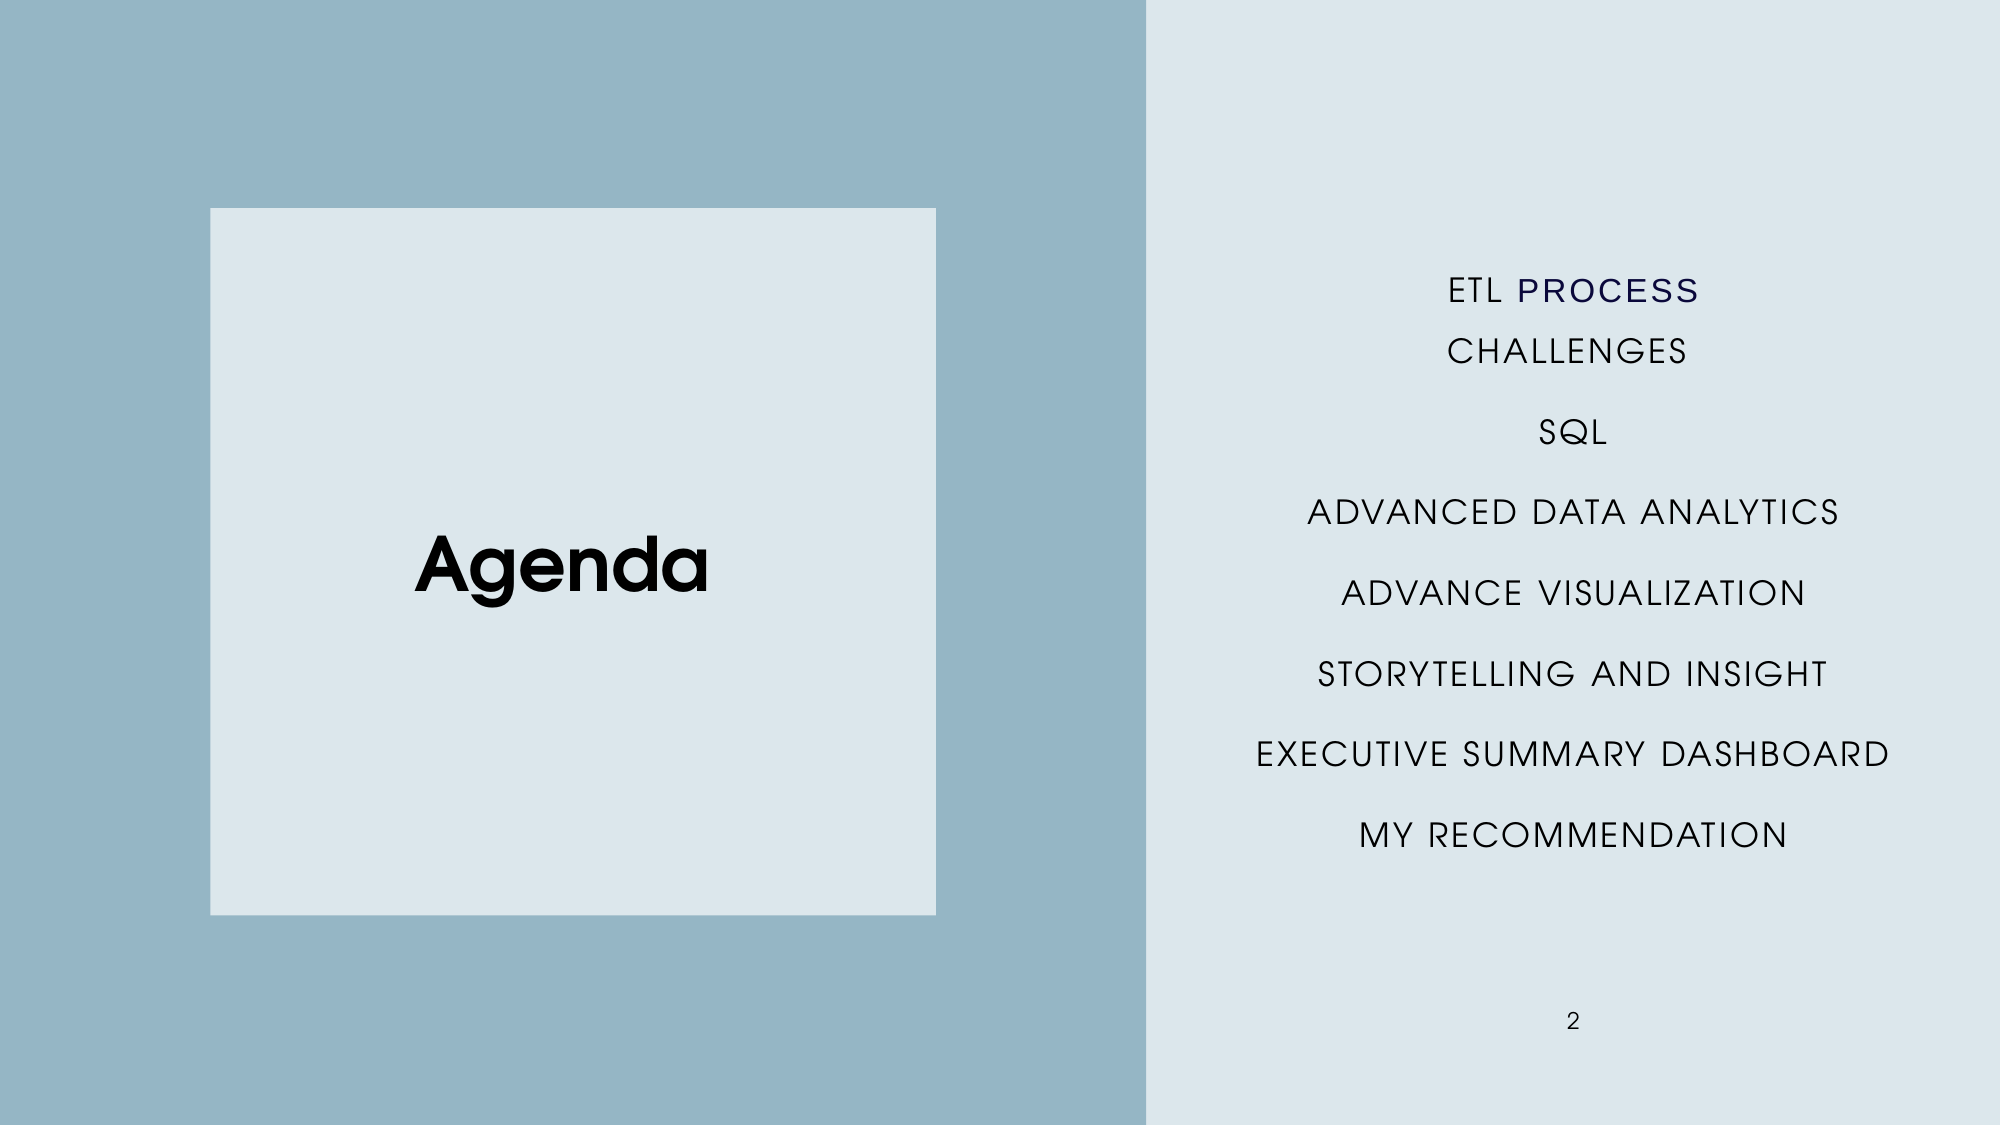

# Agenda
ETL process
Challenges
SQL
Advanced data analytics
Advance visualization
Storytelling and insight
Executive summary dashboard
My recommendation
2